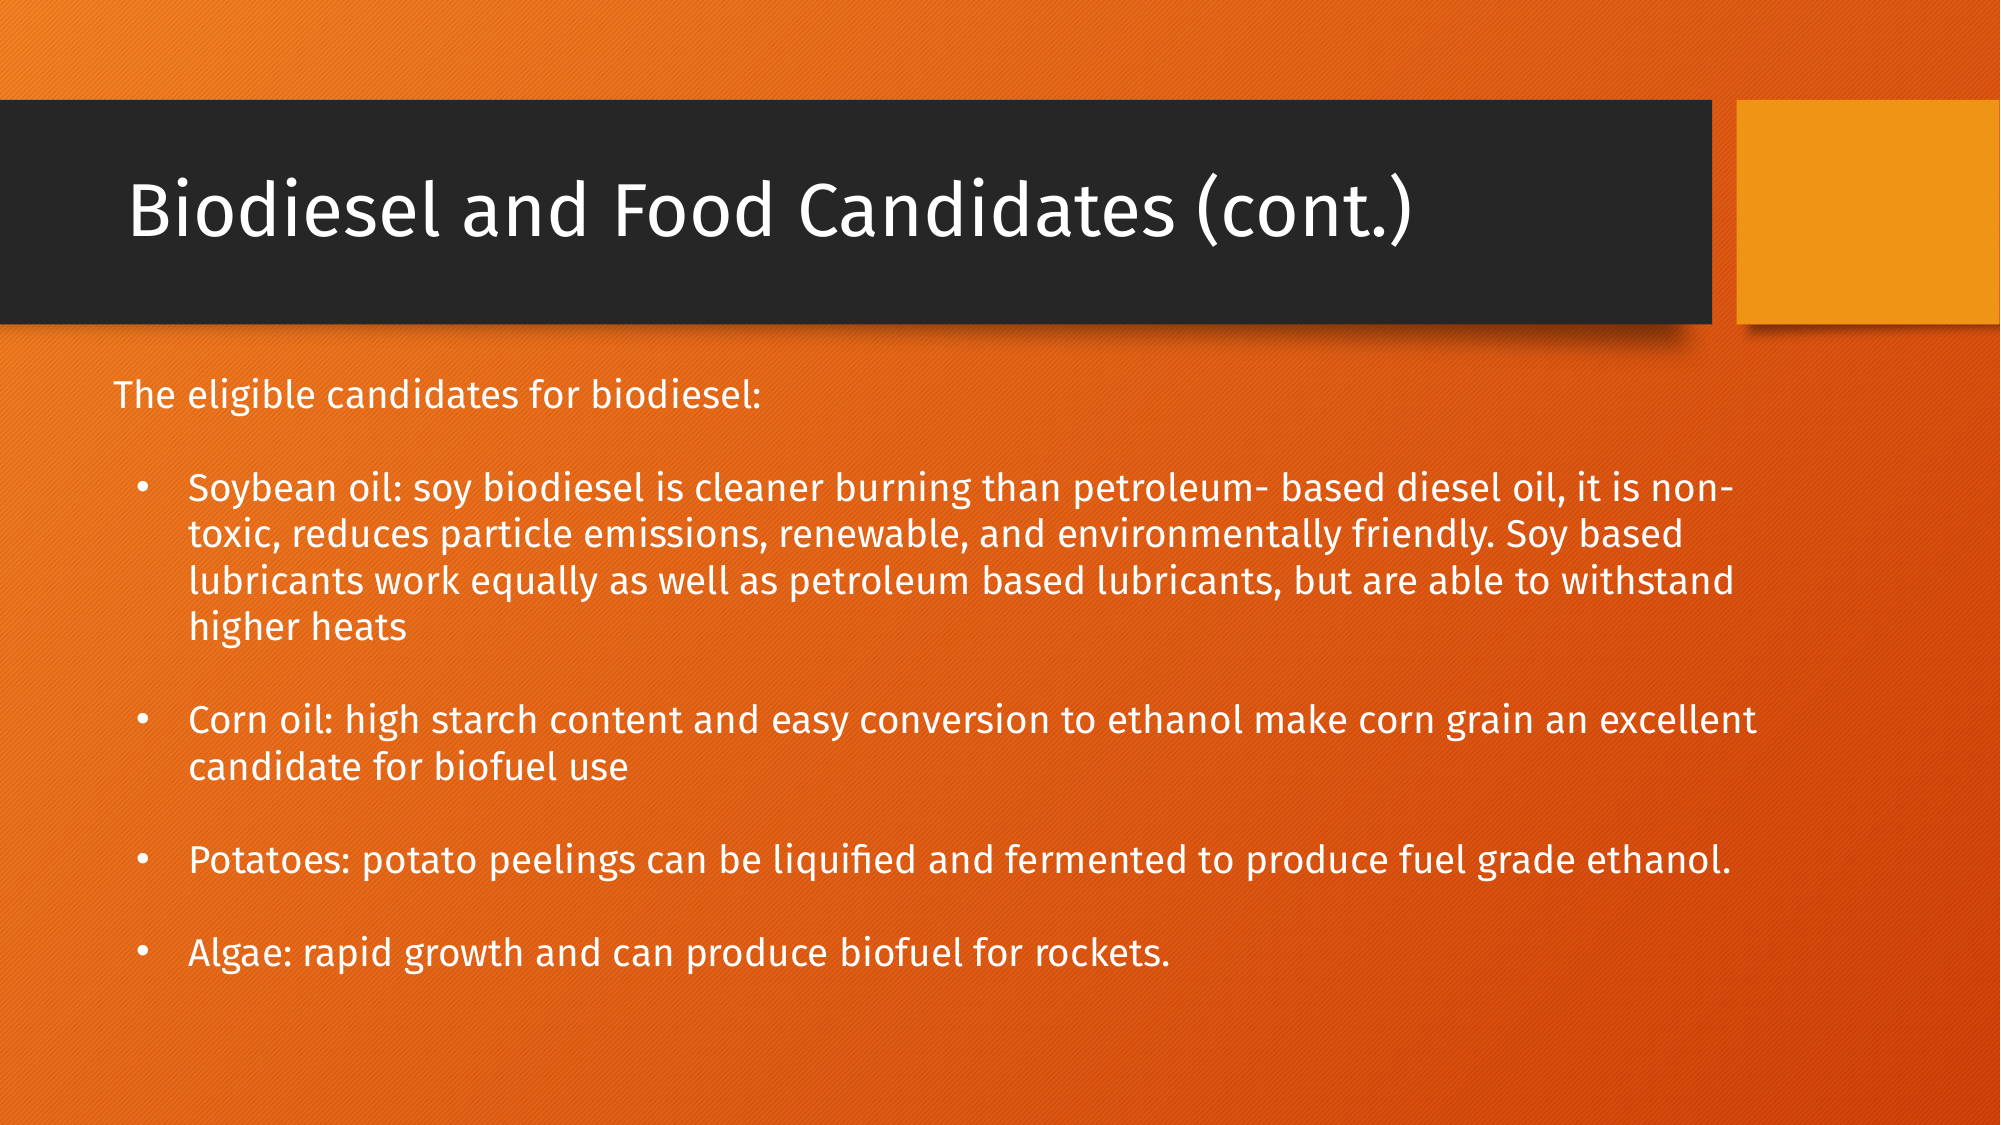

# Biodiesel and Food Candidates (cont.)
The eligible candidates for biodiesel:

Soybean oil: soy biodiesel is cleaner burning than petroleum- based diesel oil, it is non-toxic, reduces particle emissions, renewable, and environmentally friendly. Soy based lubricants work equally as well as petroleum based lubricants, but are able to withstand higher heats

Corn oil: high starch content and easy conversion to ethanol make corn grain an excellent candidate for biofuel use

Potatoes: potato peelings can be liquified and fermented to produce fuel grade ethanol.

Algae: rapid growth and can produce biofuel for rockets.